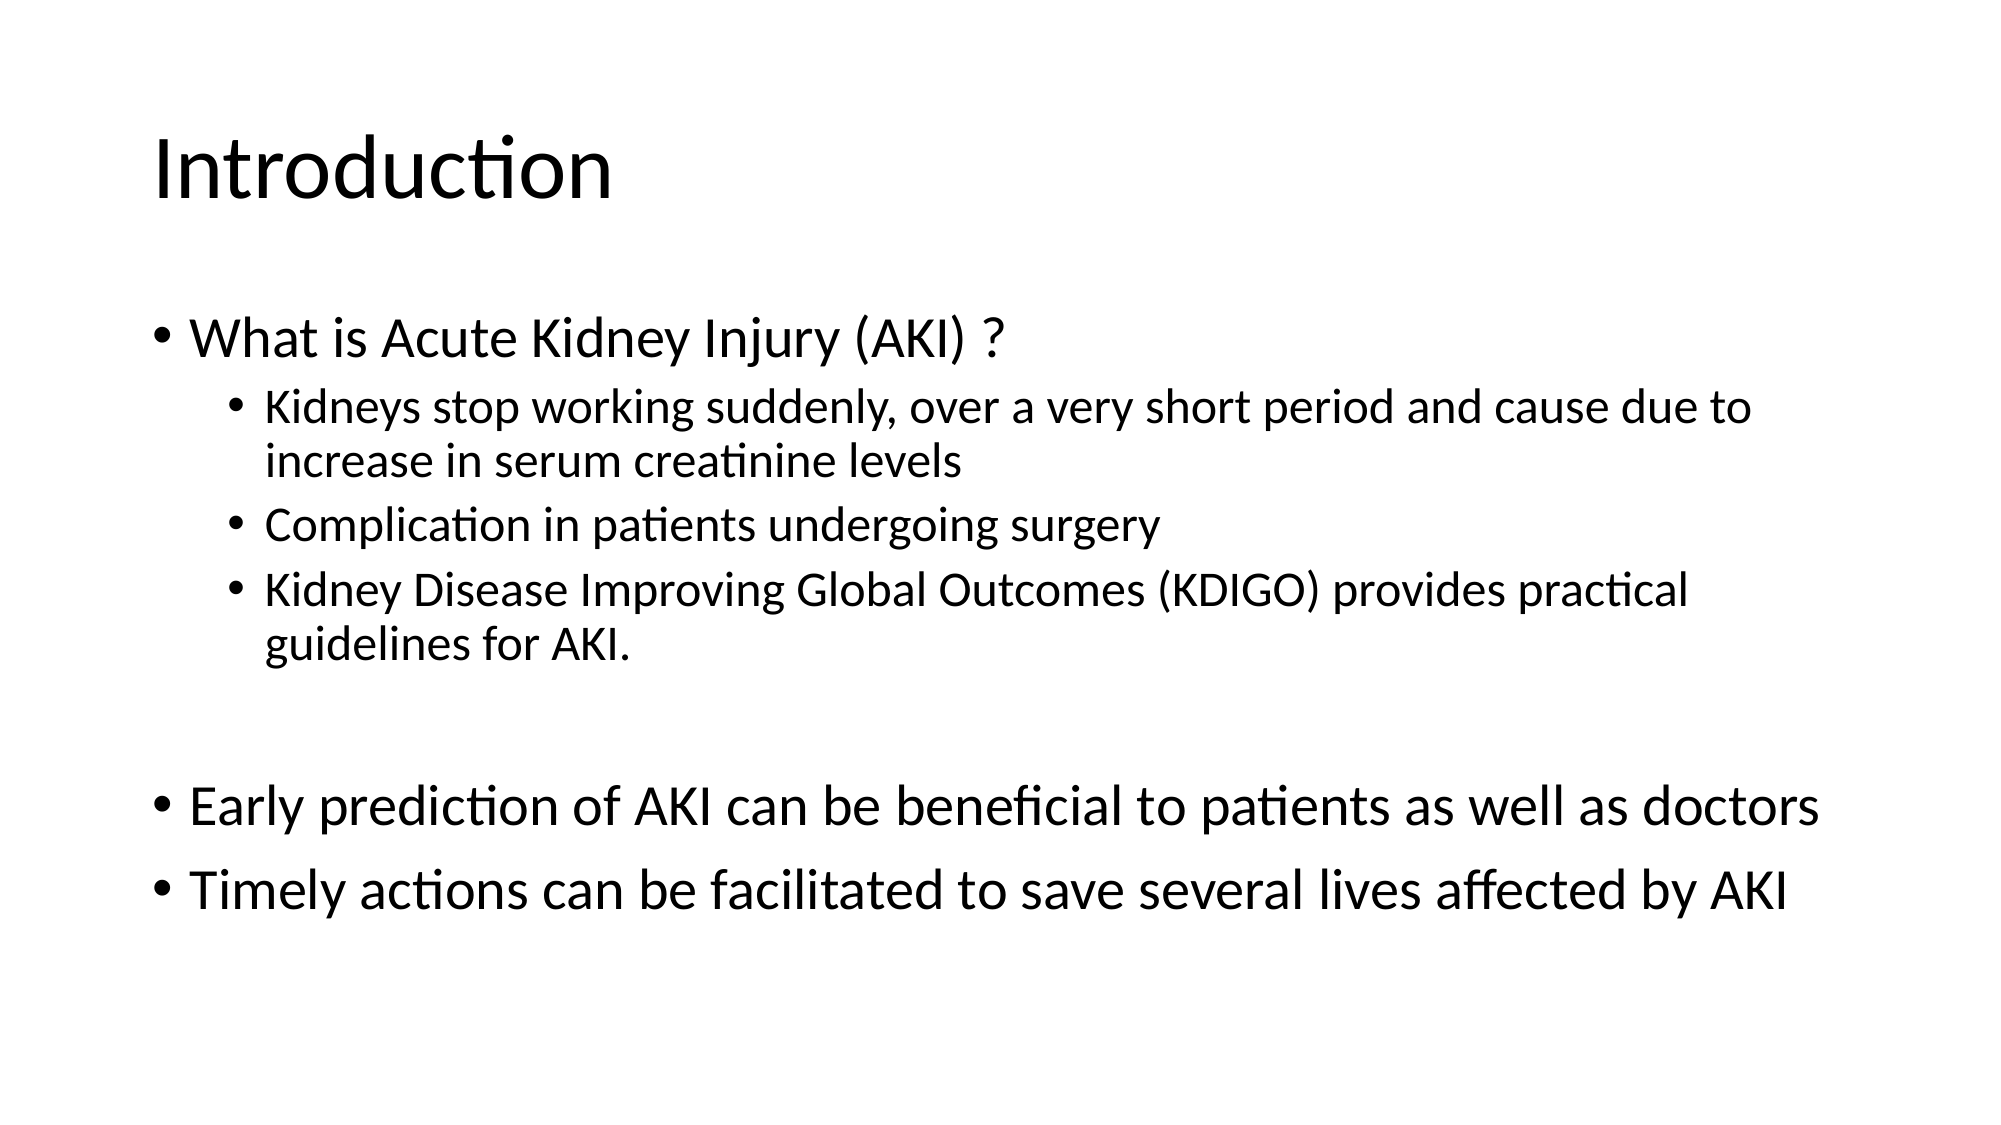

# Introduction
What is Acute Kidney Injury (AKI) ?
Kidneys stop working suddenly, over a very short period and cause due to increase in serum creatinine levels
Complication in patients undergoing surgery
Kidney Disease Improving Global Outcomes (KDIGO) provides practical guidelines for AKI.

Early prediction of AKI can be beneficial to patients as well as doctors
Timely actions can be facilitated to save several lives affected by AKI